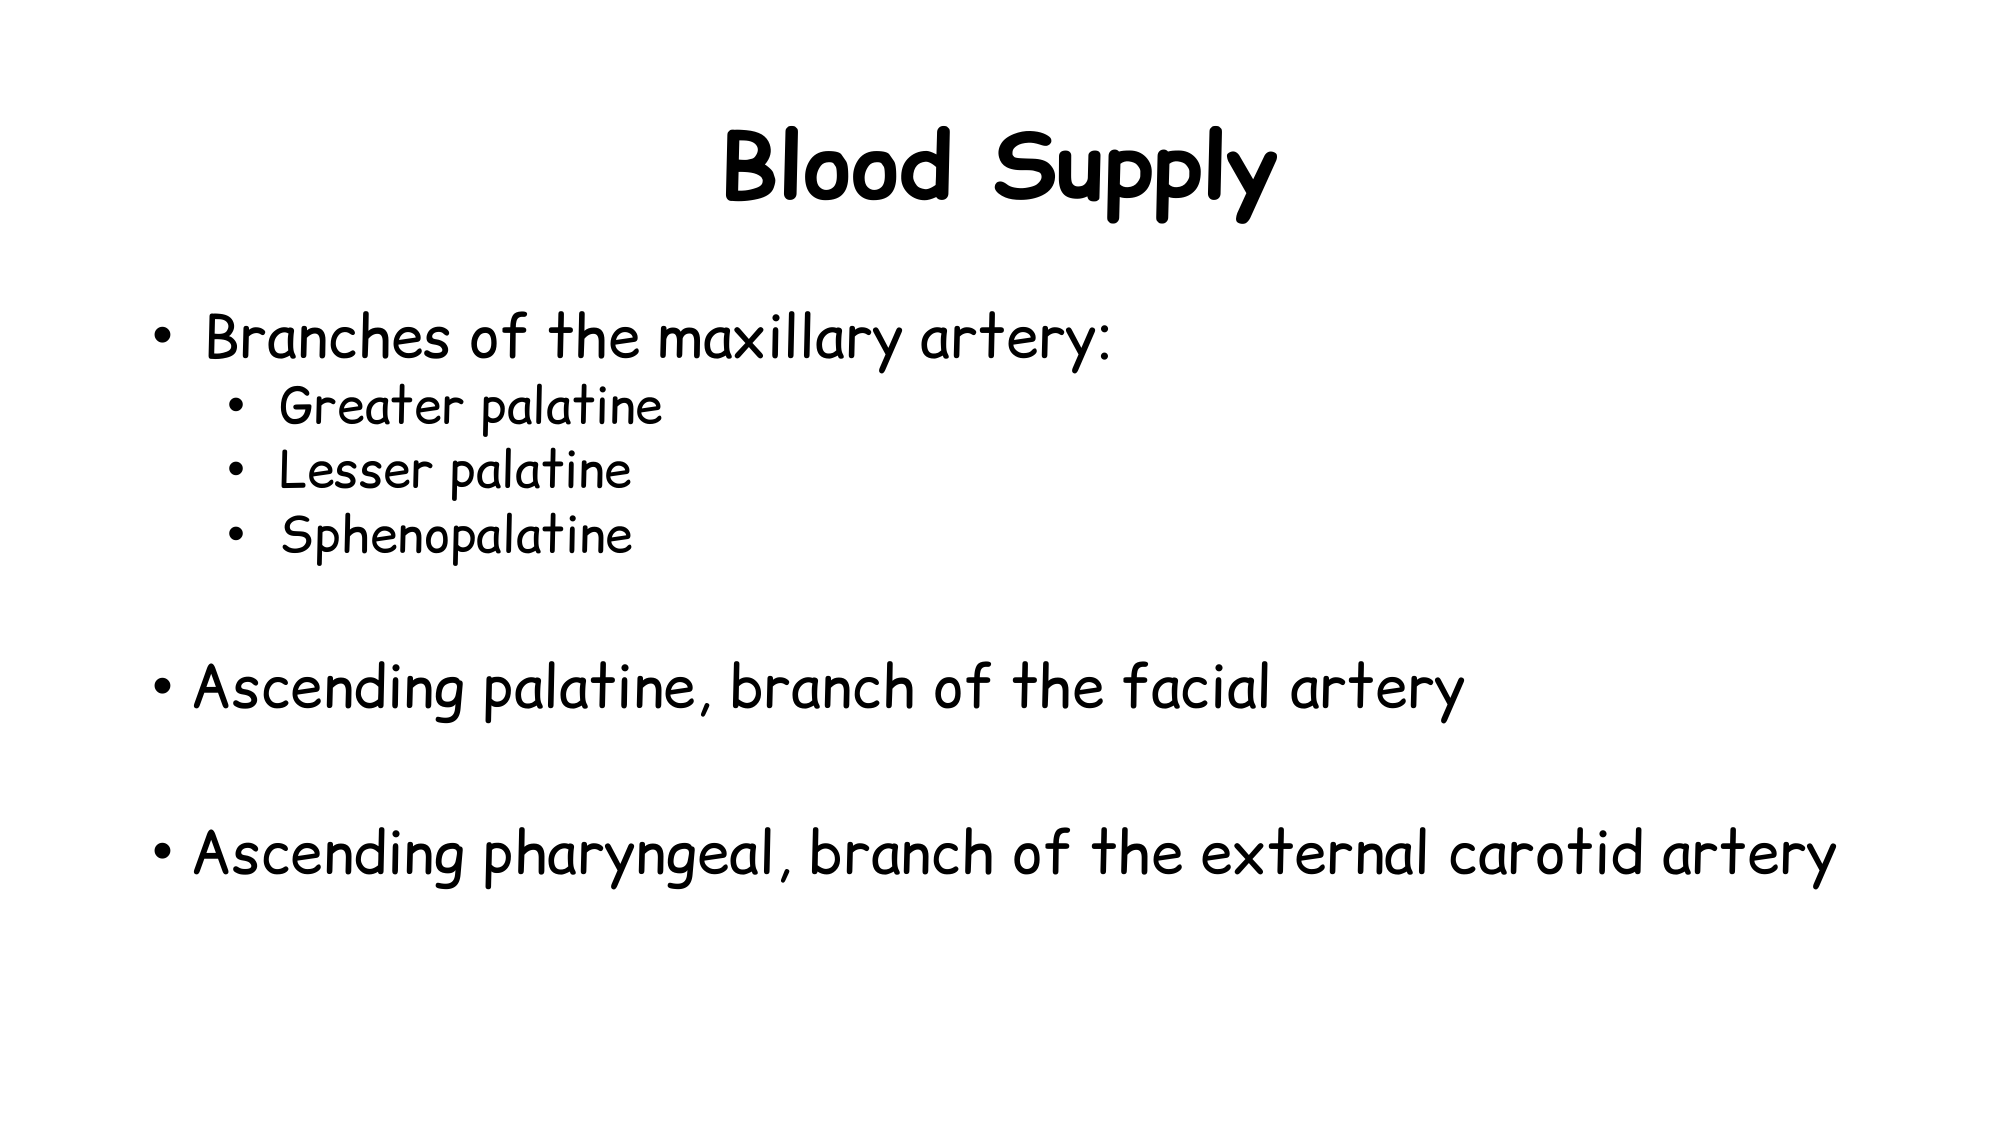

# Blood Supply
 Branches of the maxillary artery:
 Greater palatine
 Lesser palatine
 Sphenopalatine

 Ascending palatine, branch of the facial artery

 Ascending pharyngeal, branch of the external carotid artery